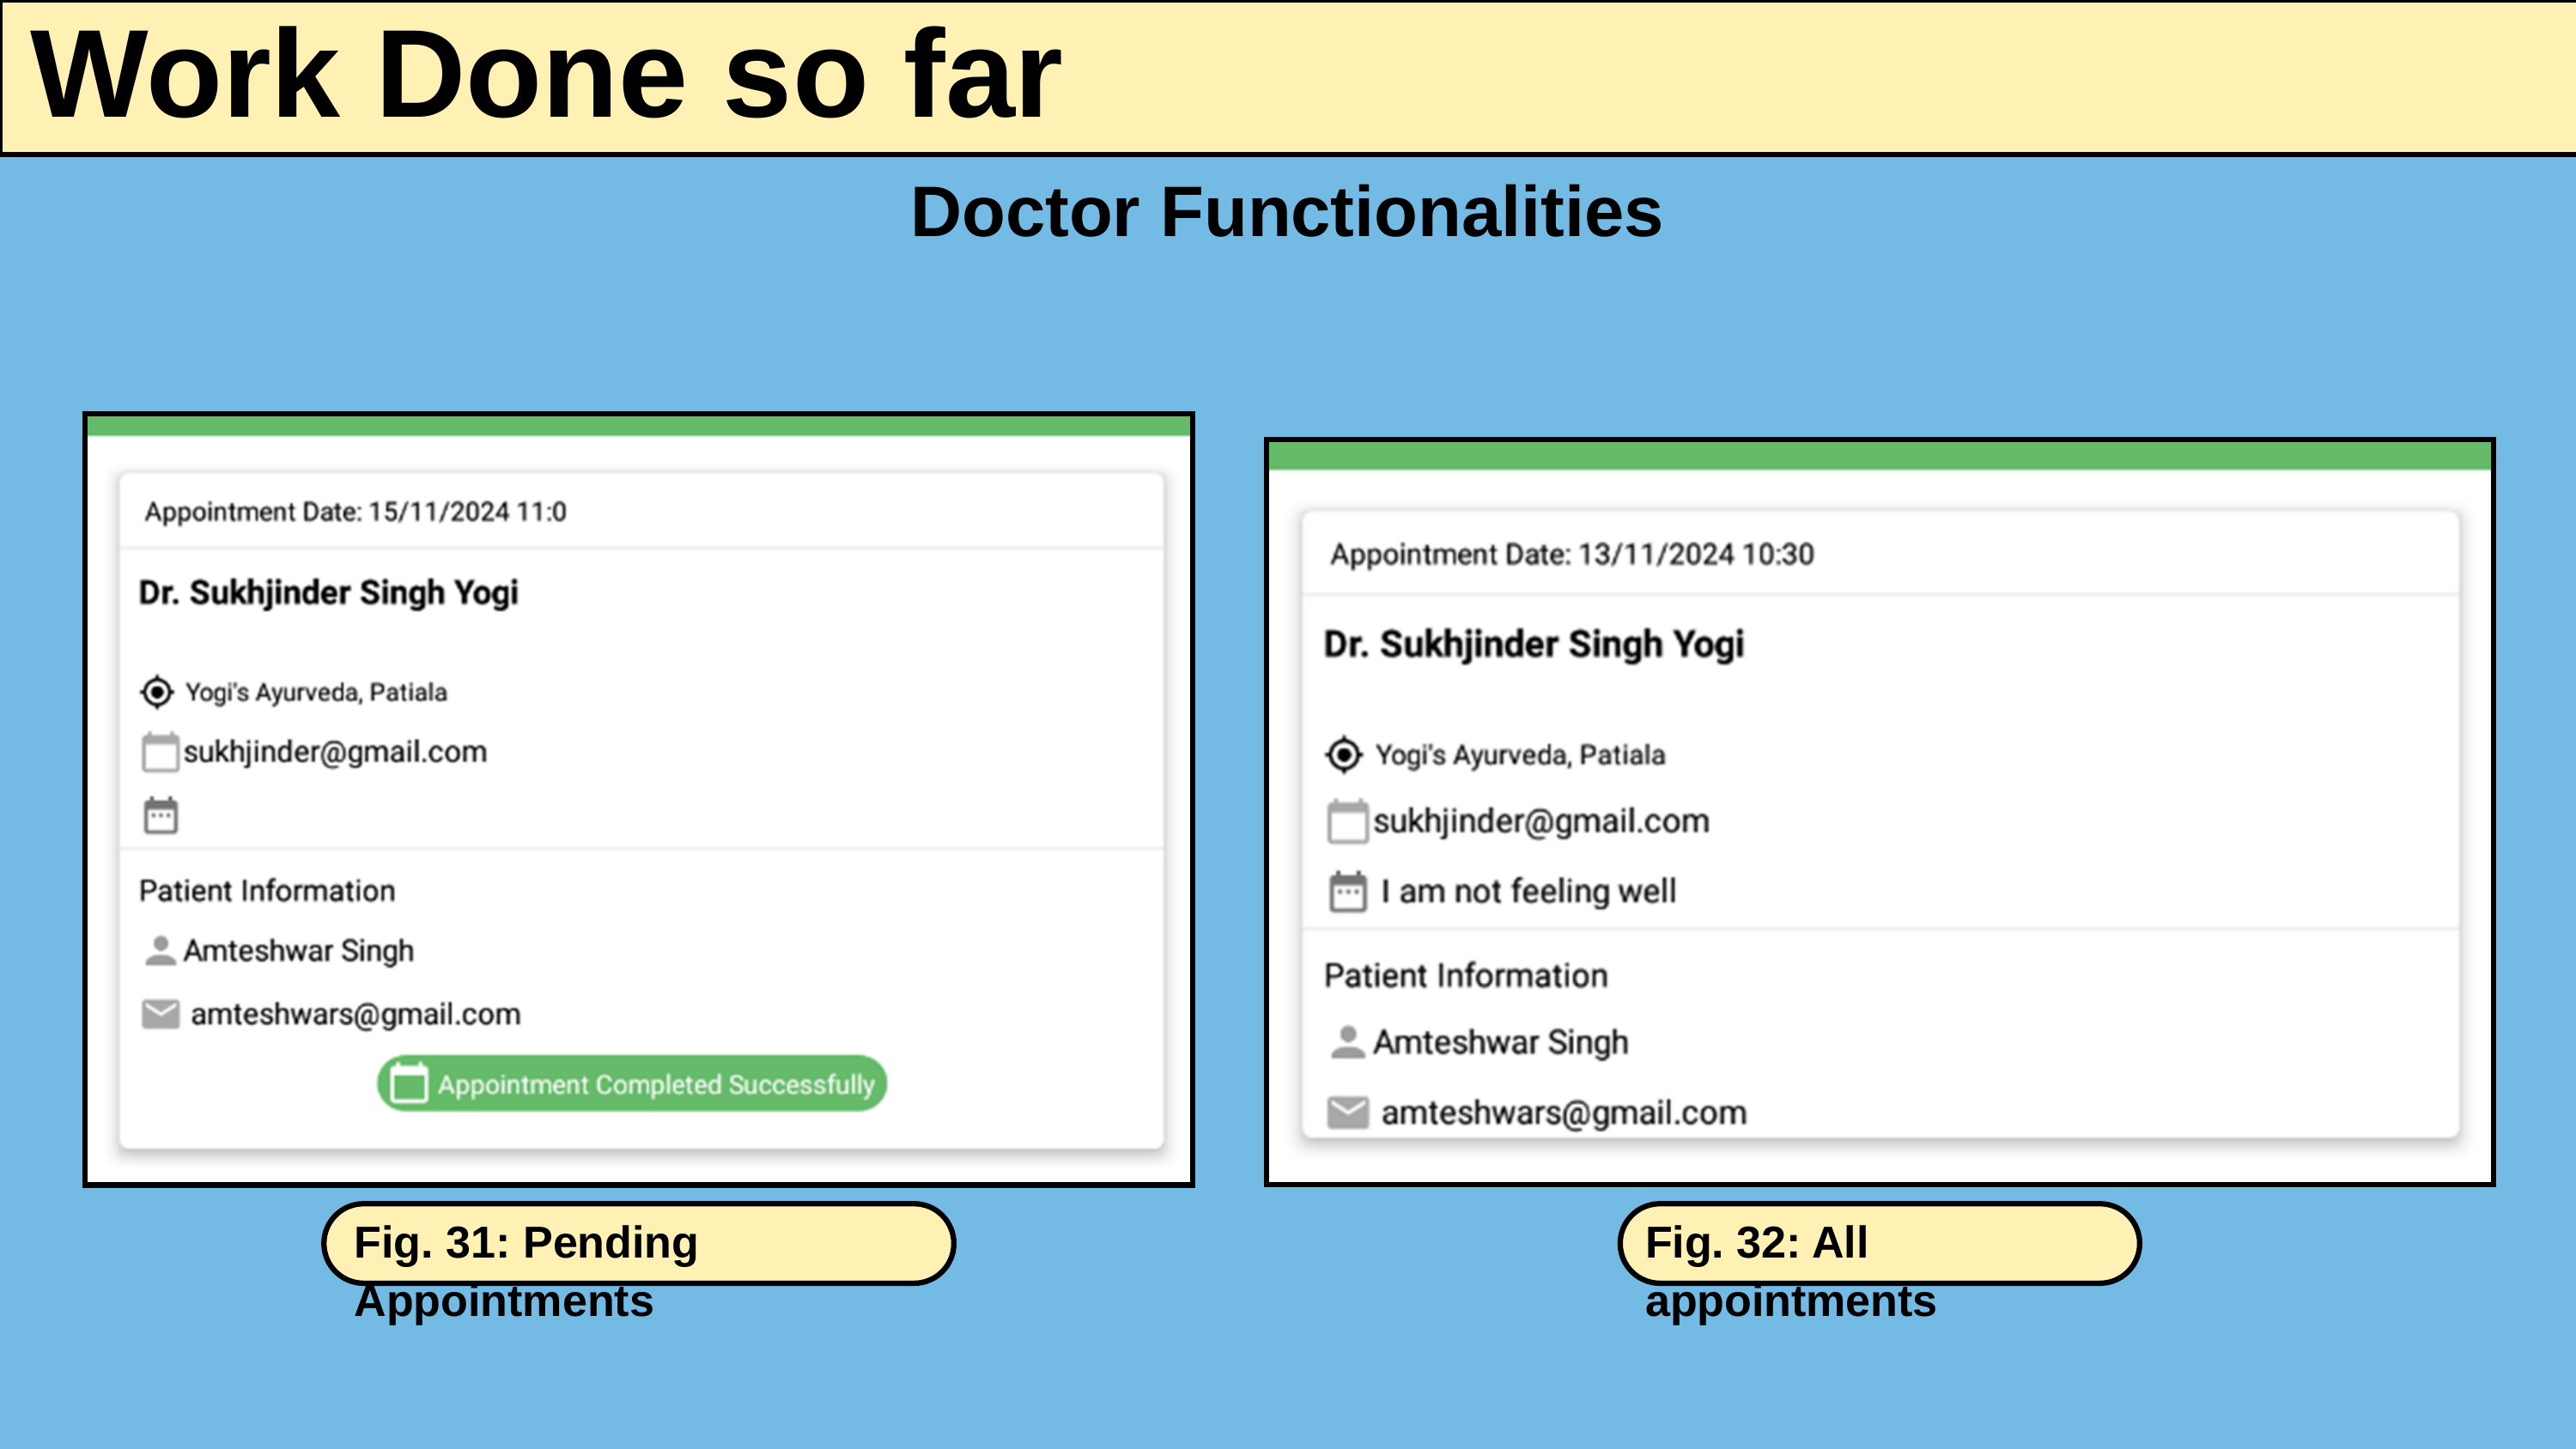

Work Done so far
Doctor Functionalities

Fig. 31: Pending Appointments

Fig. 32: All appointments